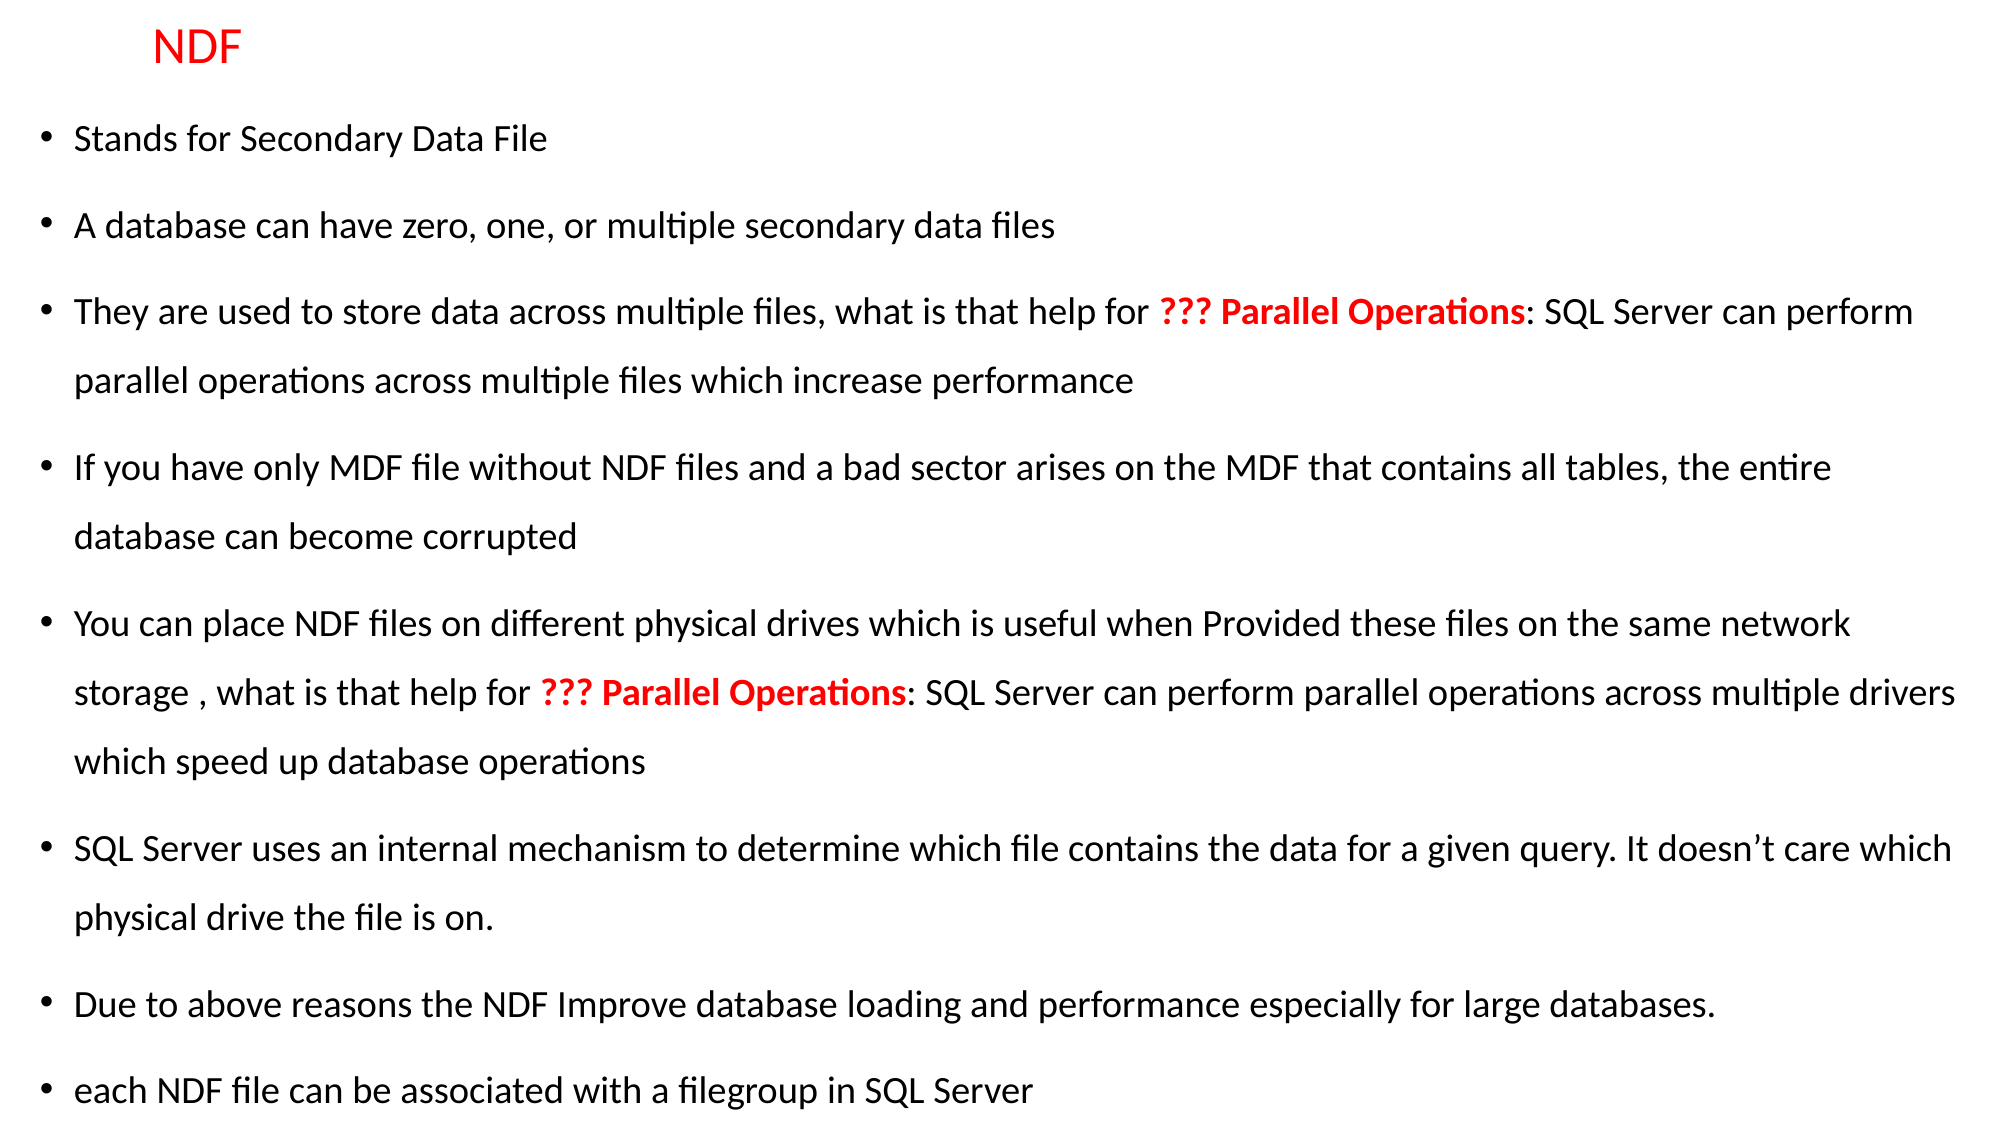

# NDF
Stands for Secondary Data File
A database can have zero, one, or multiple secondary data files
They are used to store data across multiple files, what is that help for ??? Parallel Operations: SQL Server can perform parallel operations across multiple files which increase performance
If you have only MDF file without NDF files and a bad sector arises on the MDF that contains all tables, the entire database can become corrupted
You can place NDF files on different physical drives which is useful when Provided these files on the same network storage , what is that help for ??? Parallel Operations: SQL Server can perform parallel operations across multiple drivers which speed up database operations
SQL Server uses an internal mechanism to determine which file contains the data for a given query. It doesn’t care which physical drive the file is on.
Due to above reasons the NDF Improve database loading and performance especially for large databases.
each NDF file can be associated with a filegroup in SQL Server